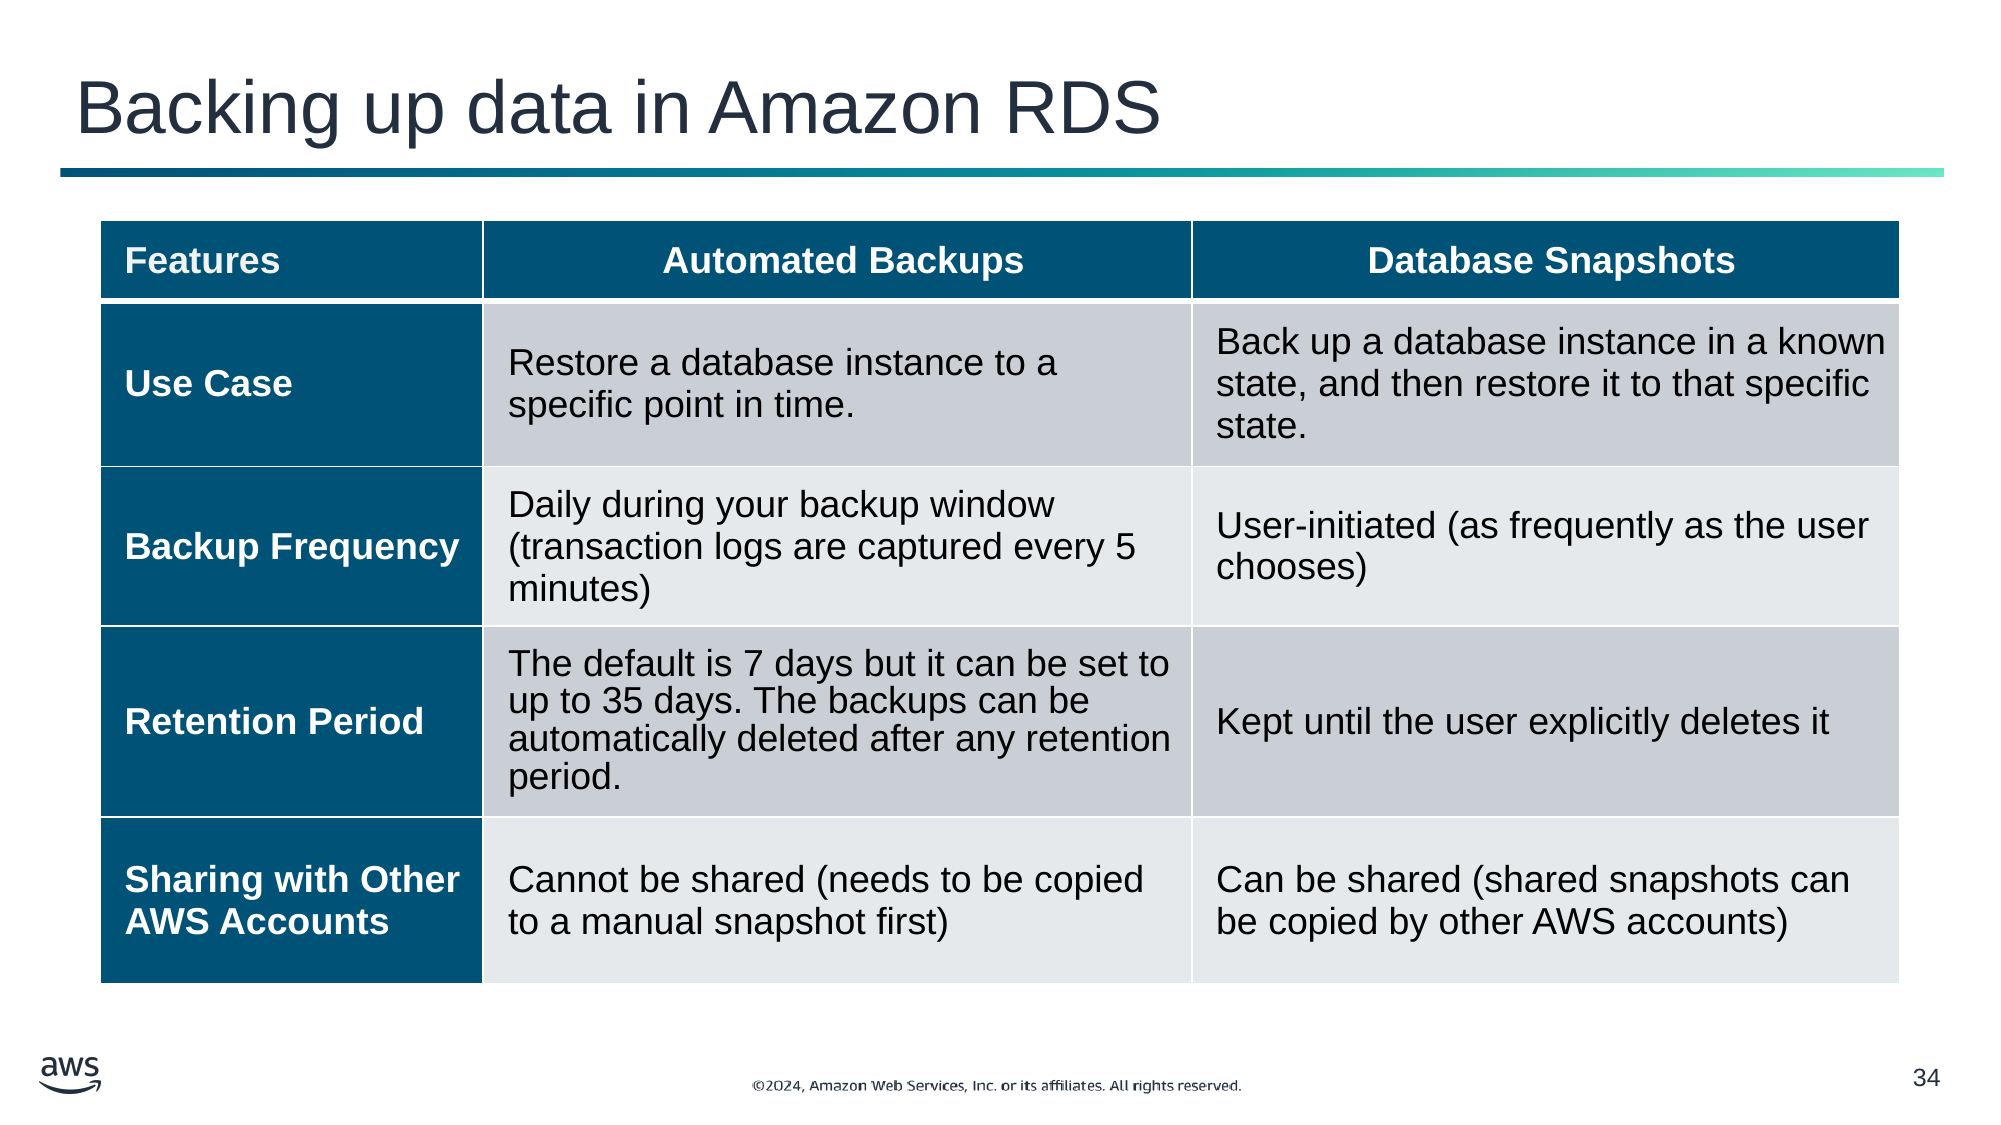

# Backing up data in Amazon RDS
| Features | Automated Backups | Database Snapshots |
| --- | --- | --- |
| Use Case | Restore a database instance to a specific point in time. | Back up a database instance in a known state, and then restore it to that specific state. |
| Backup Frequency | Daily during your backup window (transaction logs are captured every 5 minutes) | User-initiated (as frequently as the user chooses) |
| Retention Period | The default is 7 days but it can be set to up to 35 days. The backups can be automatically deleted after any retention period. | Kept until the user explicitly deletes it |
| Sharing with Other AWS Accounts | Cannot be shared (needs to be copied to a manual snapshot first) | Can be shared (shared snapshots can be copied by other AWS accounts) |
34